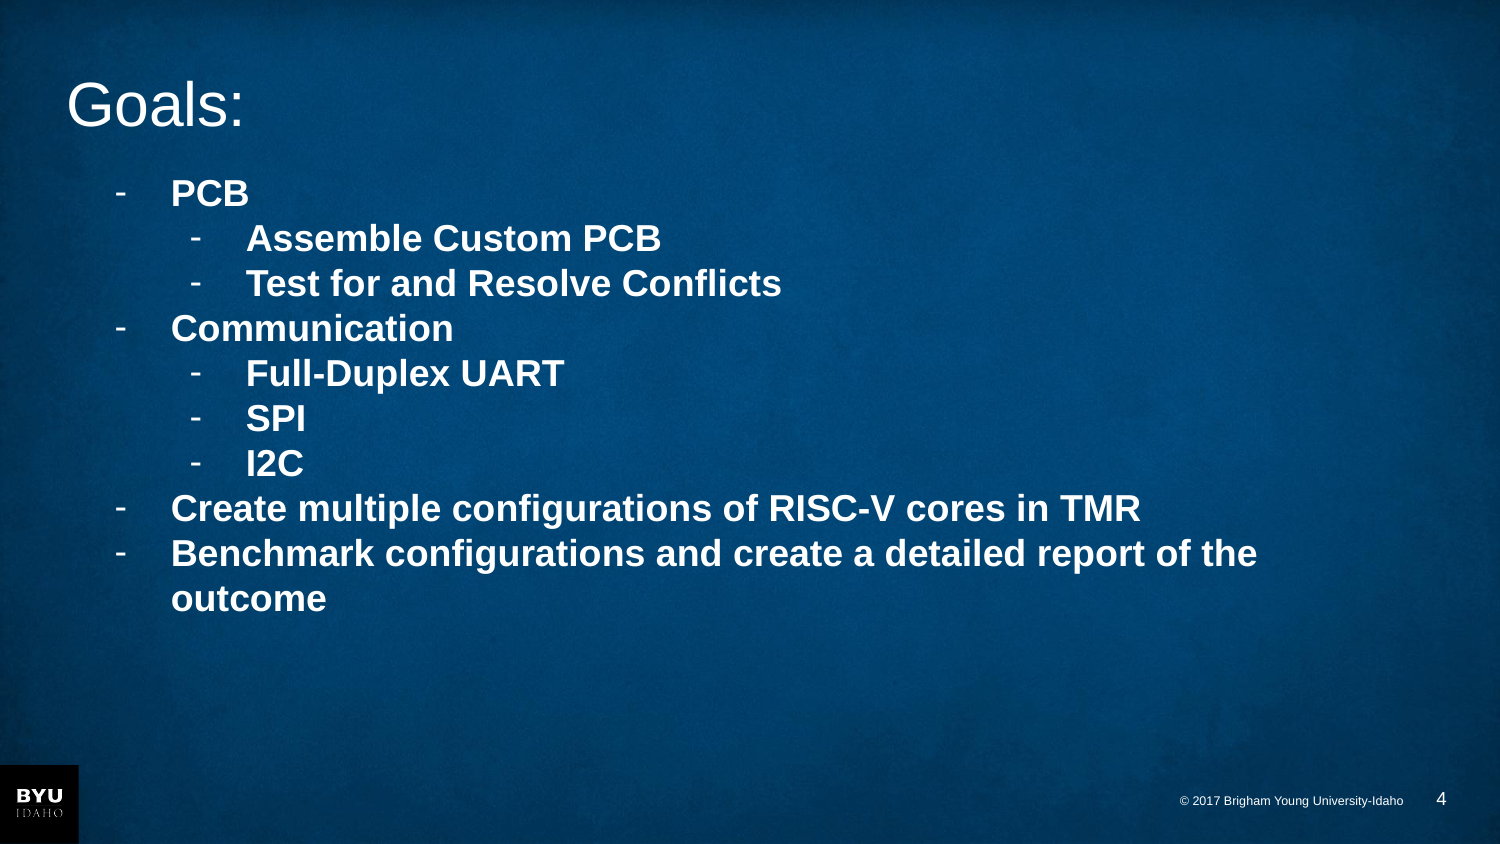

# Goals:
PCB
Assemble Custom PCB
Test for and Resolve Conflicts
Communication
Full-Duplex UART
SPI
I2C
Create multiple configurations of RISC-V cores in TMR
Benchmark configurations and create a detailed report of the outcome